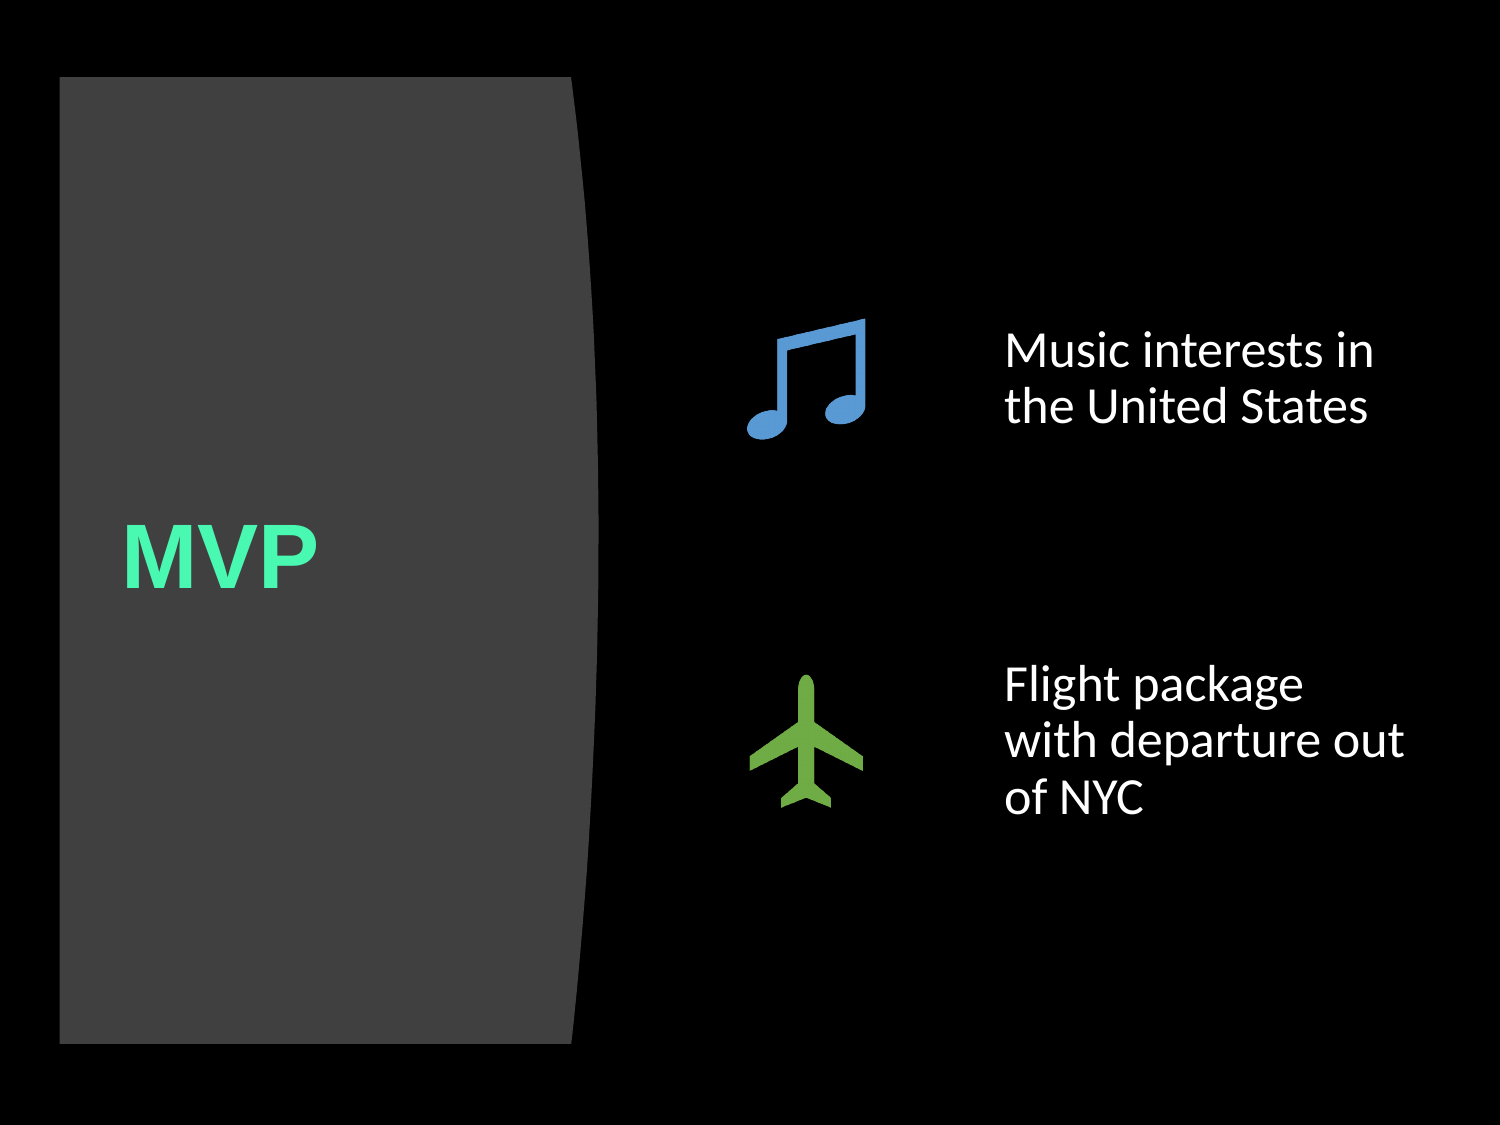

Music interests in the United States
Flight package with departure out of NYC

# MVP